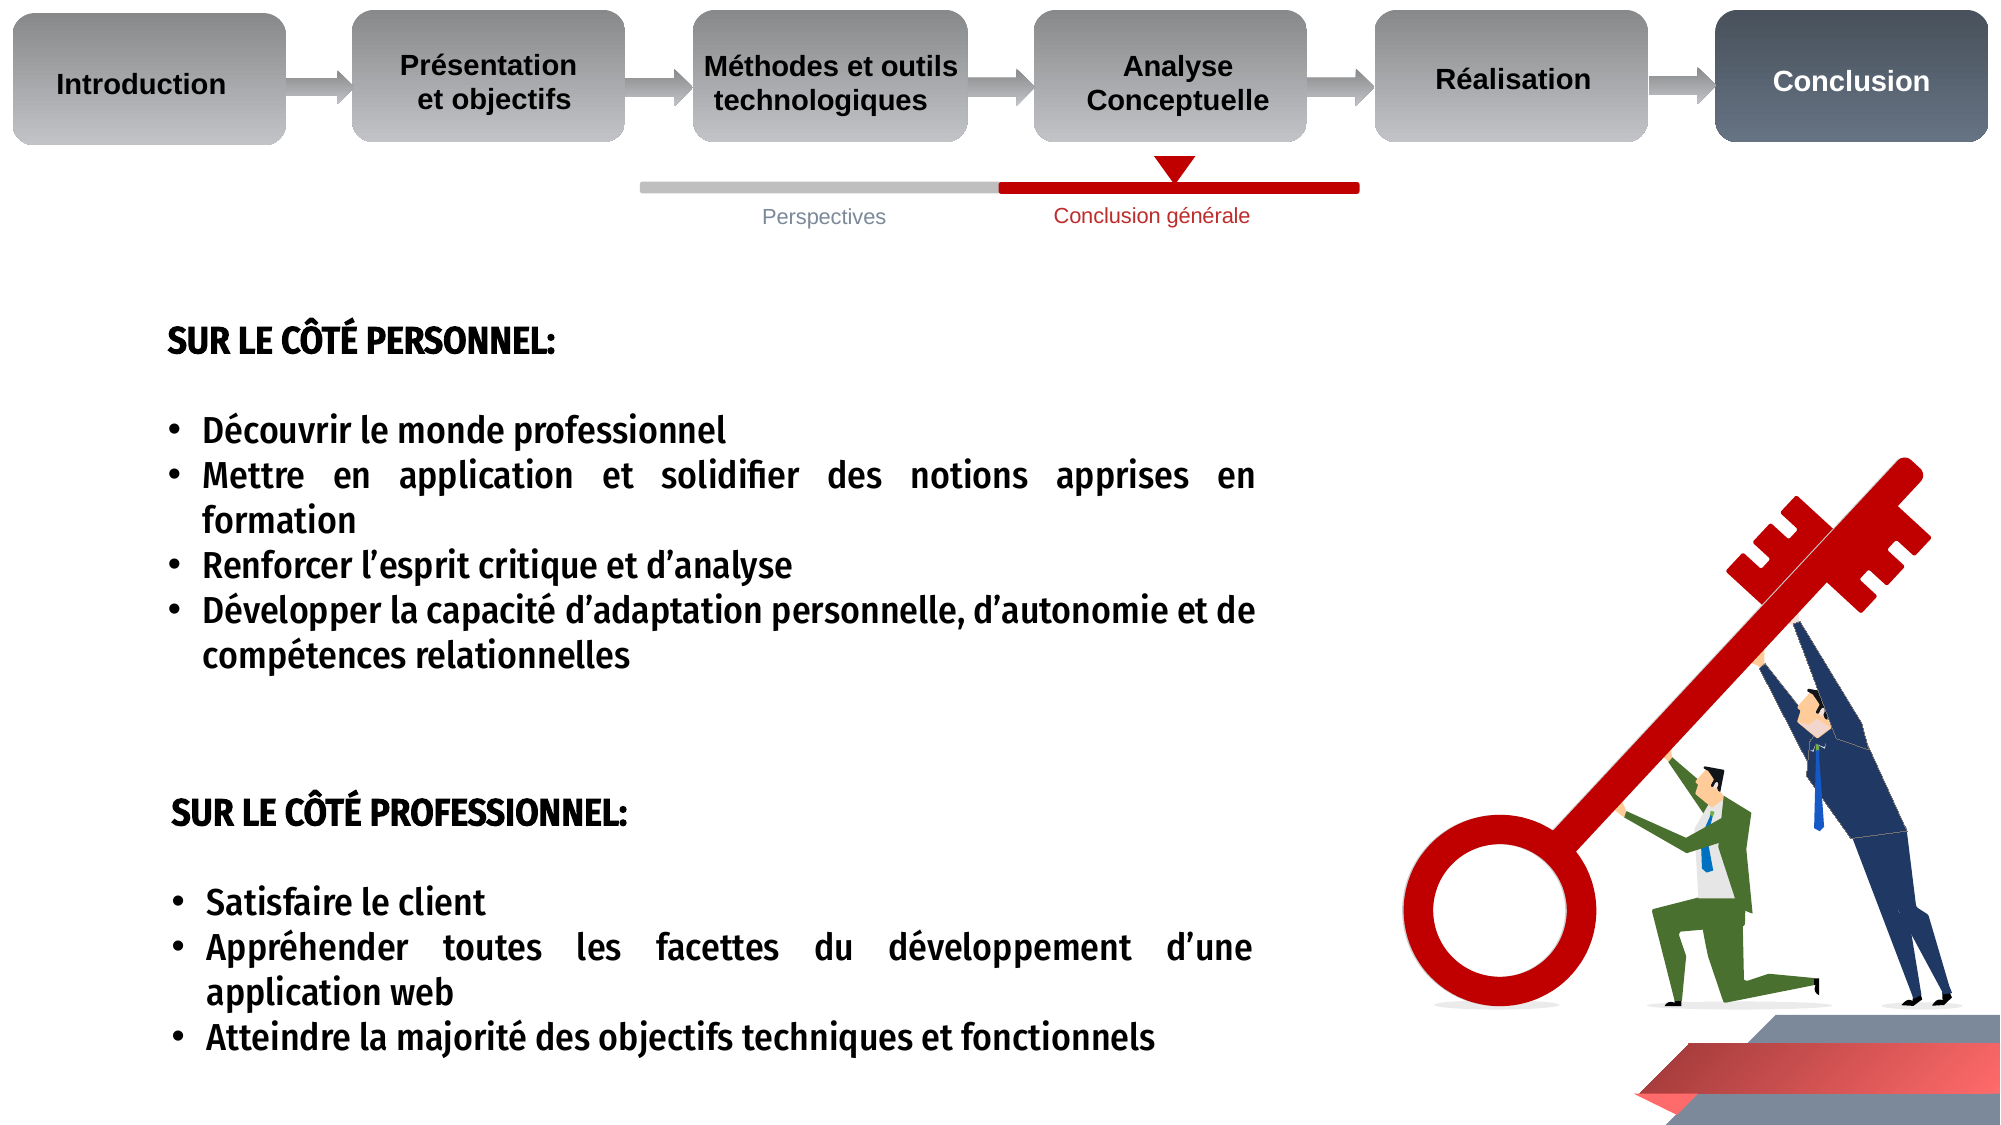

Méthodes et outils technologiques
Analyse  Conceptuelle
Présentation  et objectifs
Introduction
Réalisation
Conclusion

Conclusion générale
Perspectives
SUR LE CÔTÉ PERSONNEL:

Découvrir le monde professionnel
Mettre en application et solidifier des notions apprises en formation
Renforcer l’esprit critique et d’analyse
Développer la capacité d’adaptation personnelle, d’autonomie et de compétences relationnelles

SUR LE CÔTÉ PROFESSIONNEL:

Satisfaire le client
Appréhender toutes les facettes du développement d’une application web
Atteindre la majorité des objectifs techniques et fonctionnels